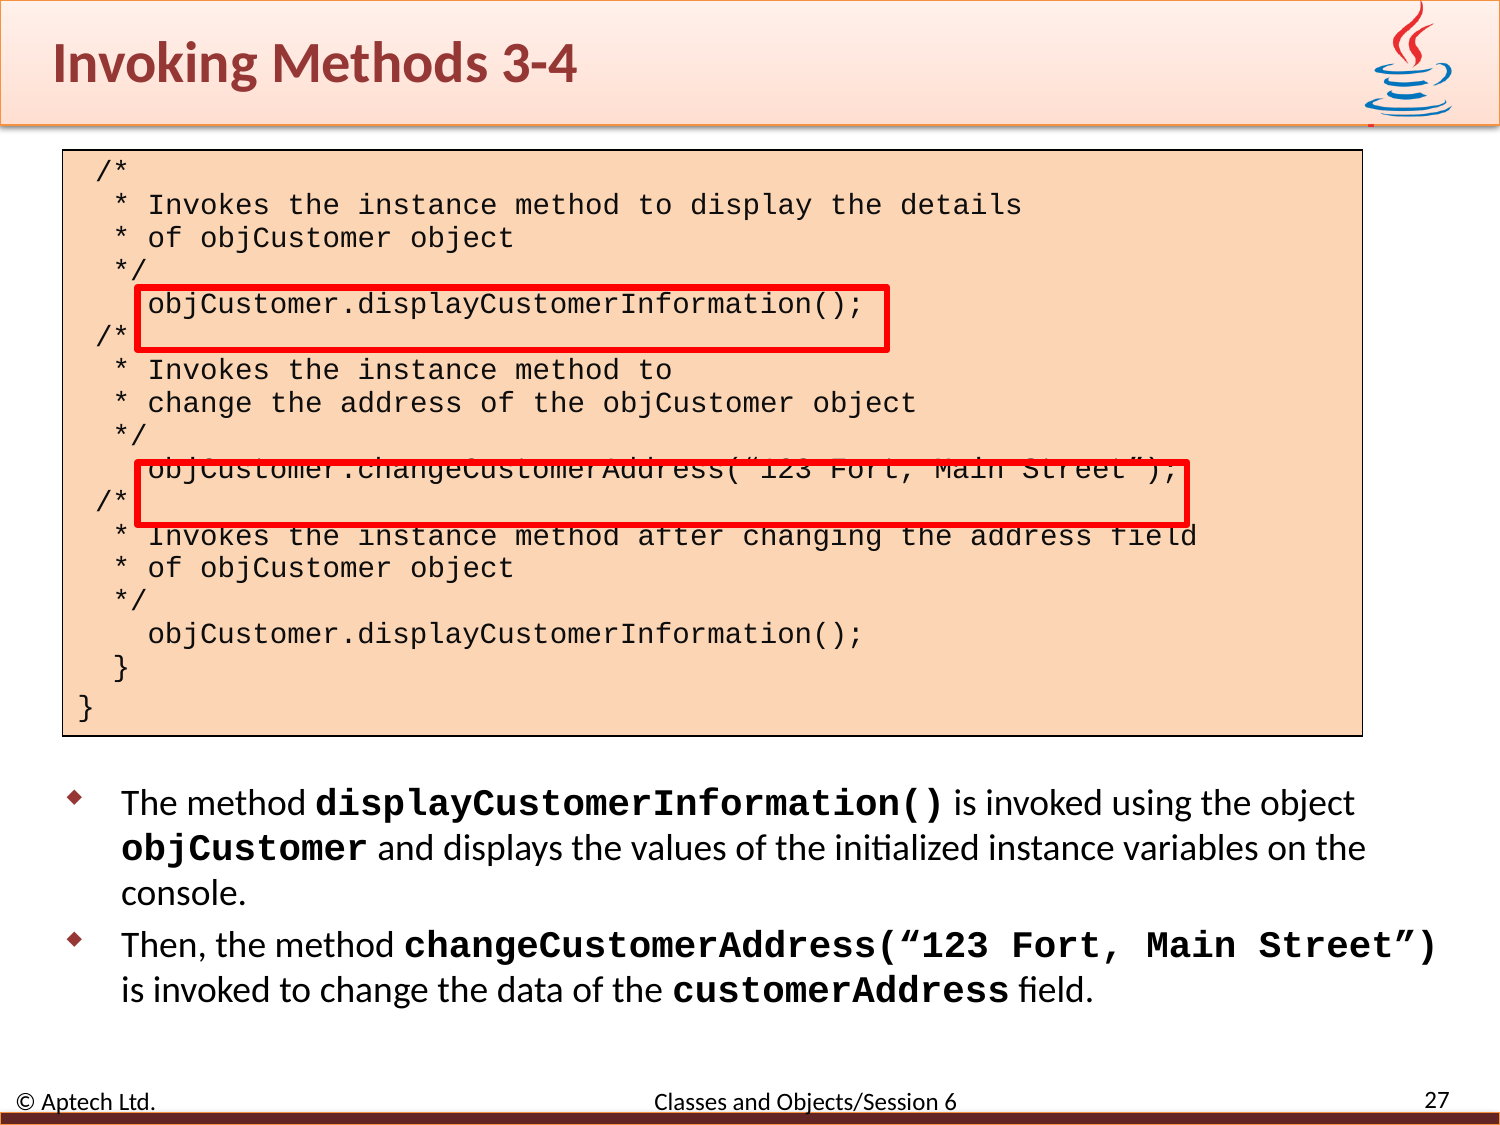

# Invoking Methods 3-4

The method displayCustomerInformation() is invoked using the object objCustomer and displays the values of the initialized instance variables on the console.
Then, the method changeCustomerAddress(“123 Fort, Main Street”) is invoked to change the data of the customerAddress field.

| /\* \* Invokes the instance method to display the details \* of objCustomer object \*/ objCustomer.displayCustomerInformation(); /\* \* Invokes the instance method to \* change the address of the objCustomer object \*/ objCustomer.changeCustomerAddress(“123 Fort, Main Street”); /\* \* Invokes the instance method after changing the address field \* of objCustomer object \*/ objCustomer.displayCustomerInformation(); } } |
| --- |

27
© Aptech Ltd.                                                                                       Classes and Objects/Session 6